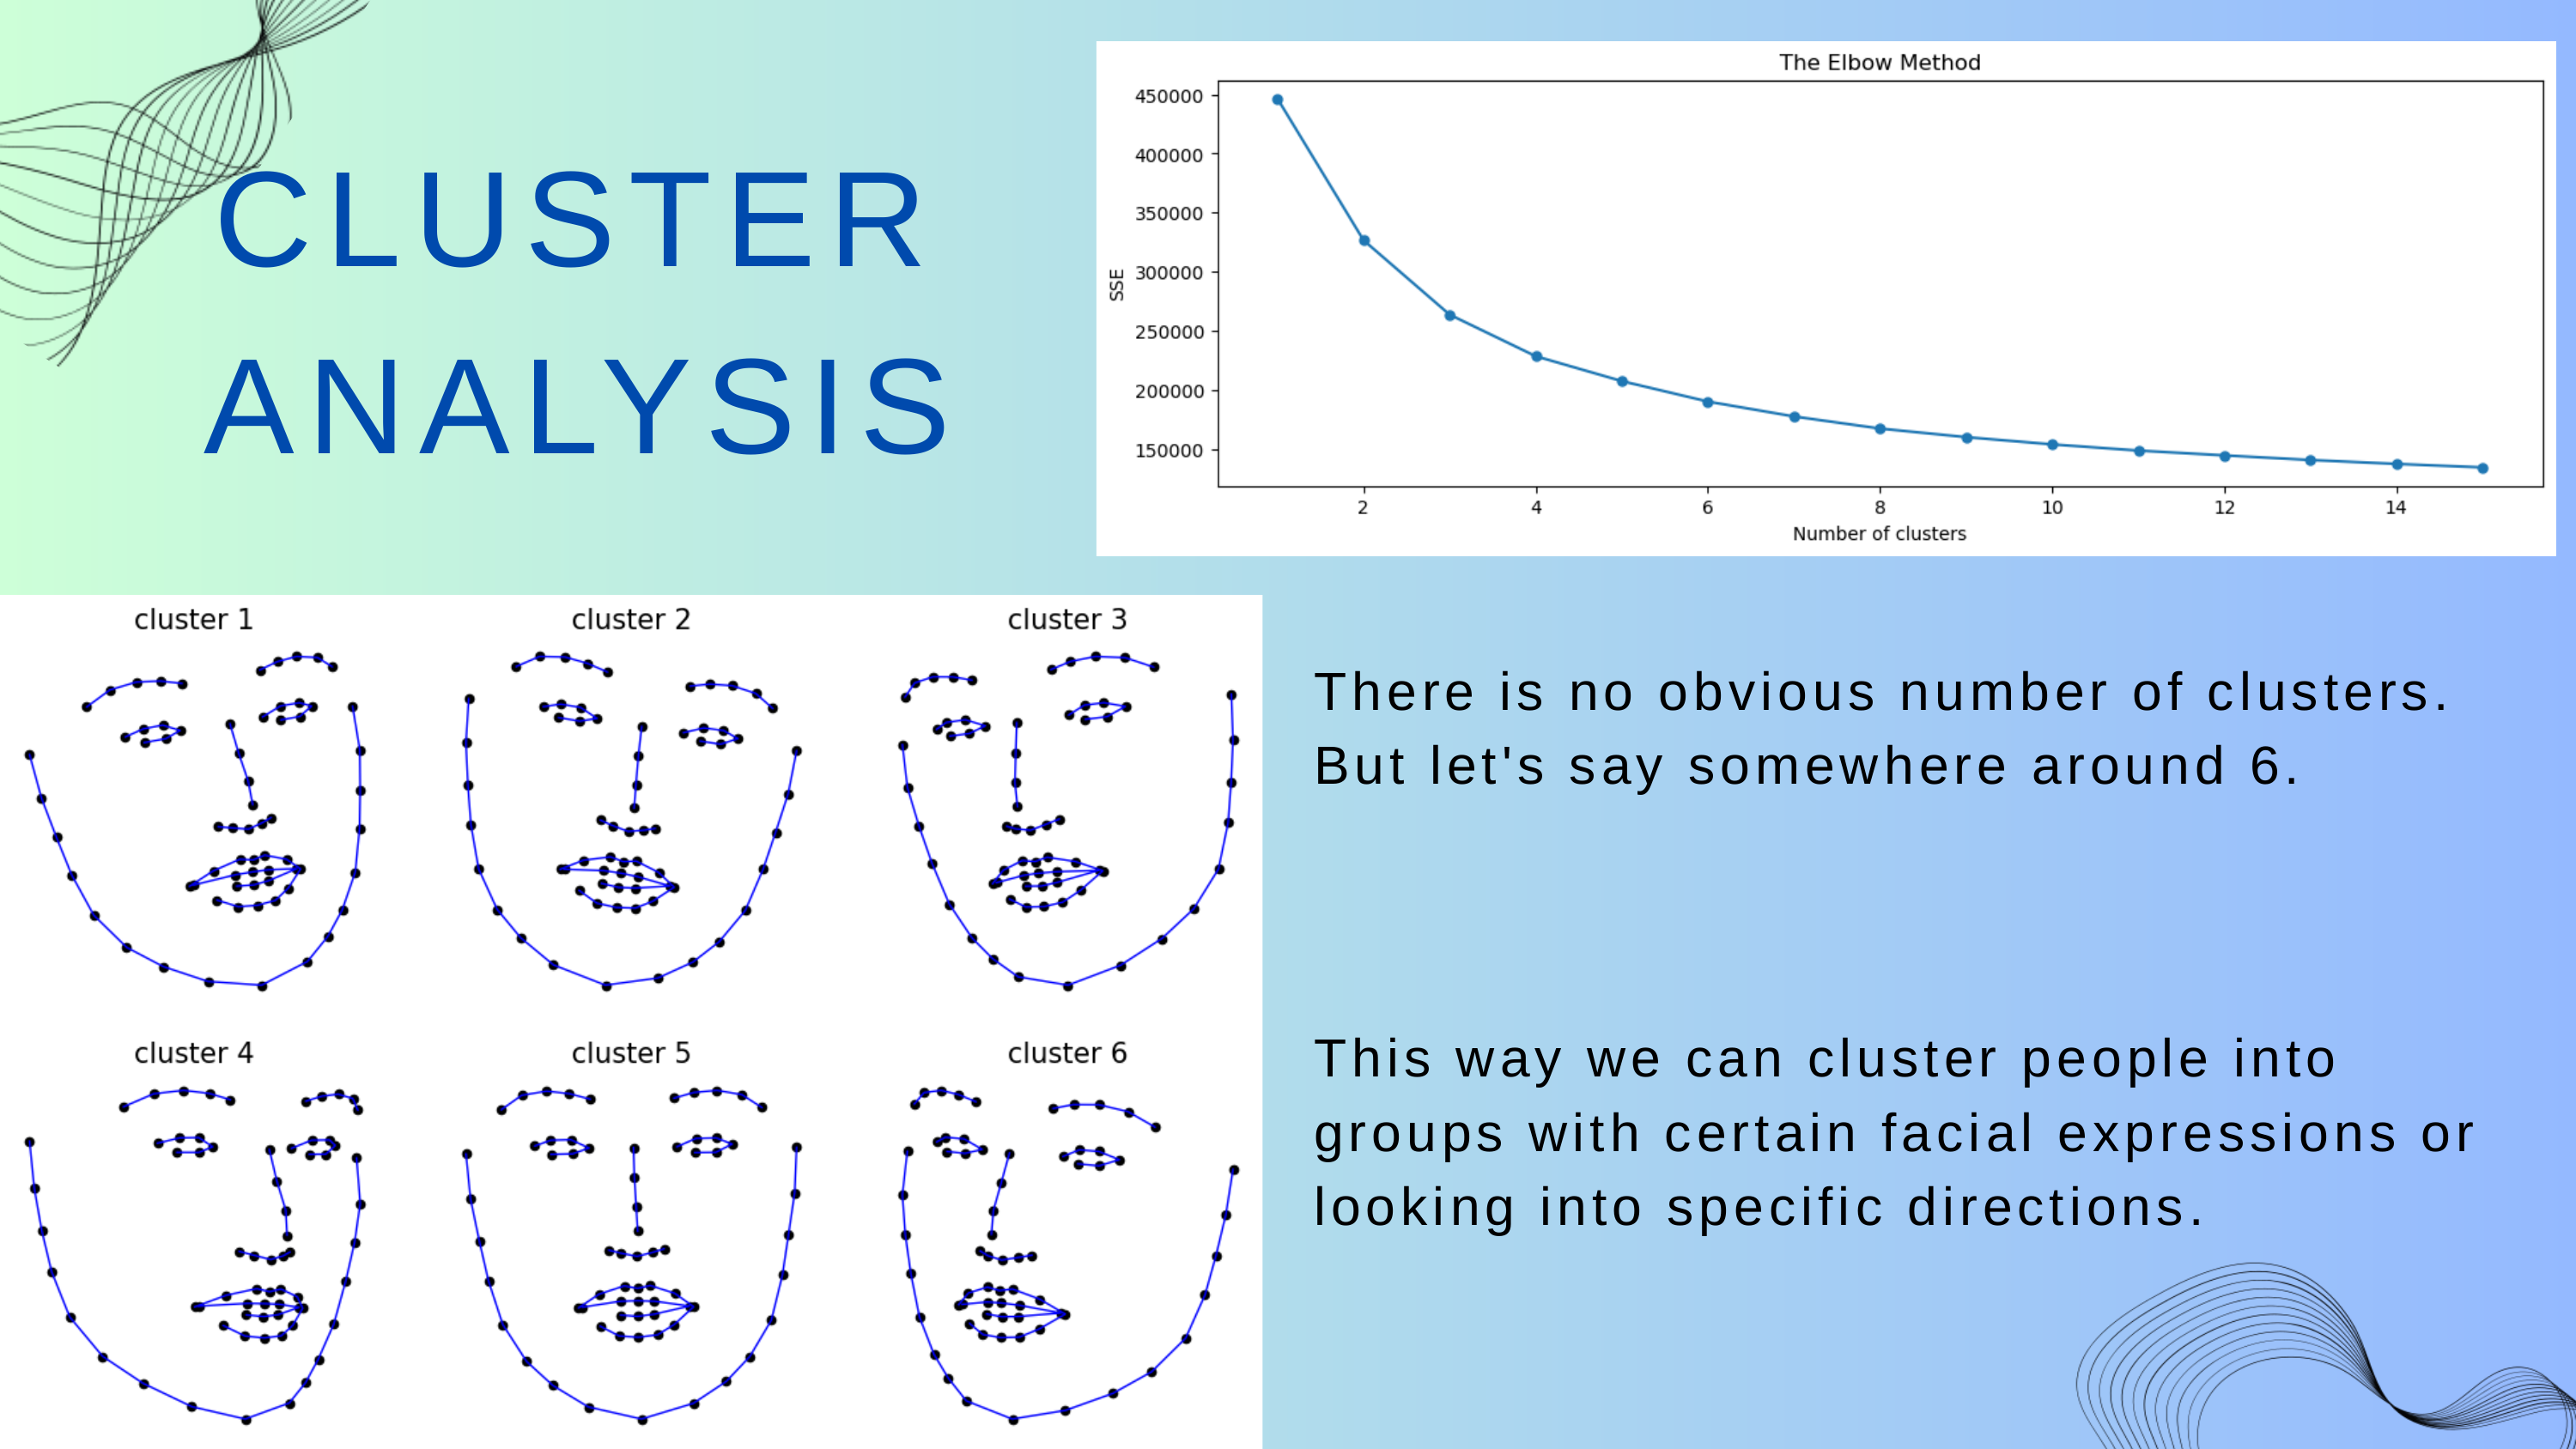

CLUSTER ANALYSIS

There is no obvious number of clusters.
But let's say somewhere around 6.
This way we can cluster people into groups with certain facial expressions or looking into specific directions.